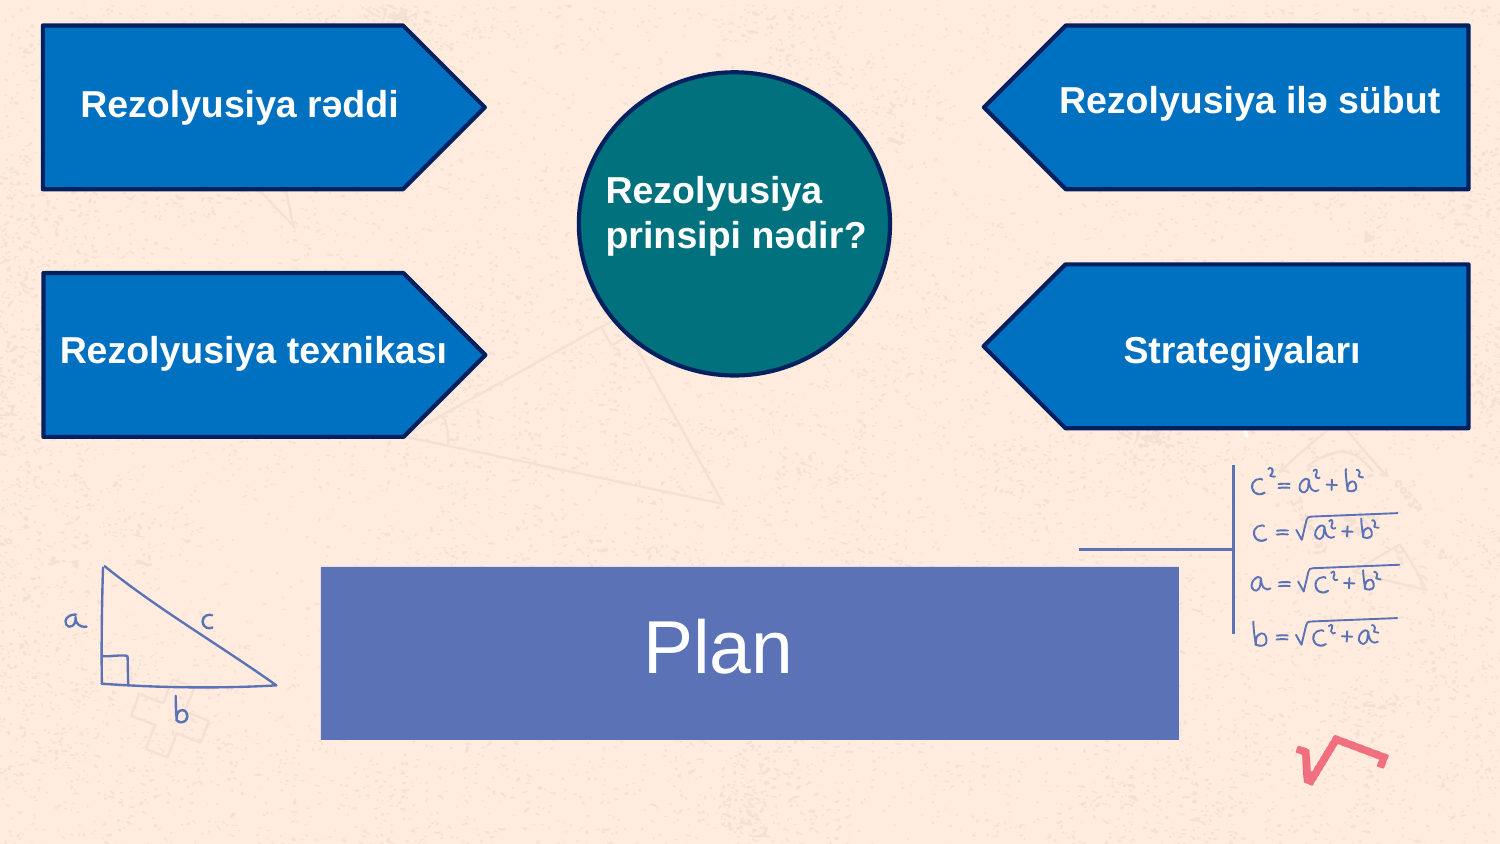

Rezolyusiya ilə sübut
Rezolyusiya rəddi

Rezolyusiya prinsipi nədir?

Rezolyusiya texnikası
Strategiyaları

Plan